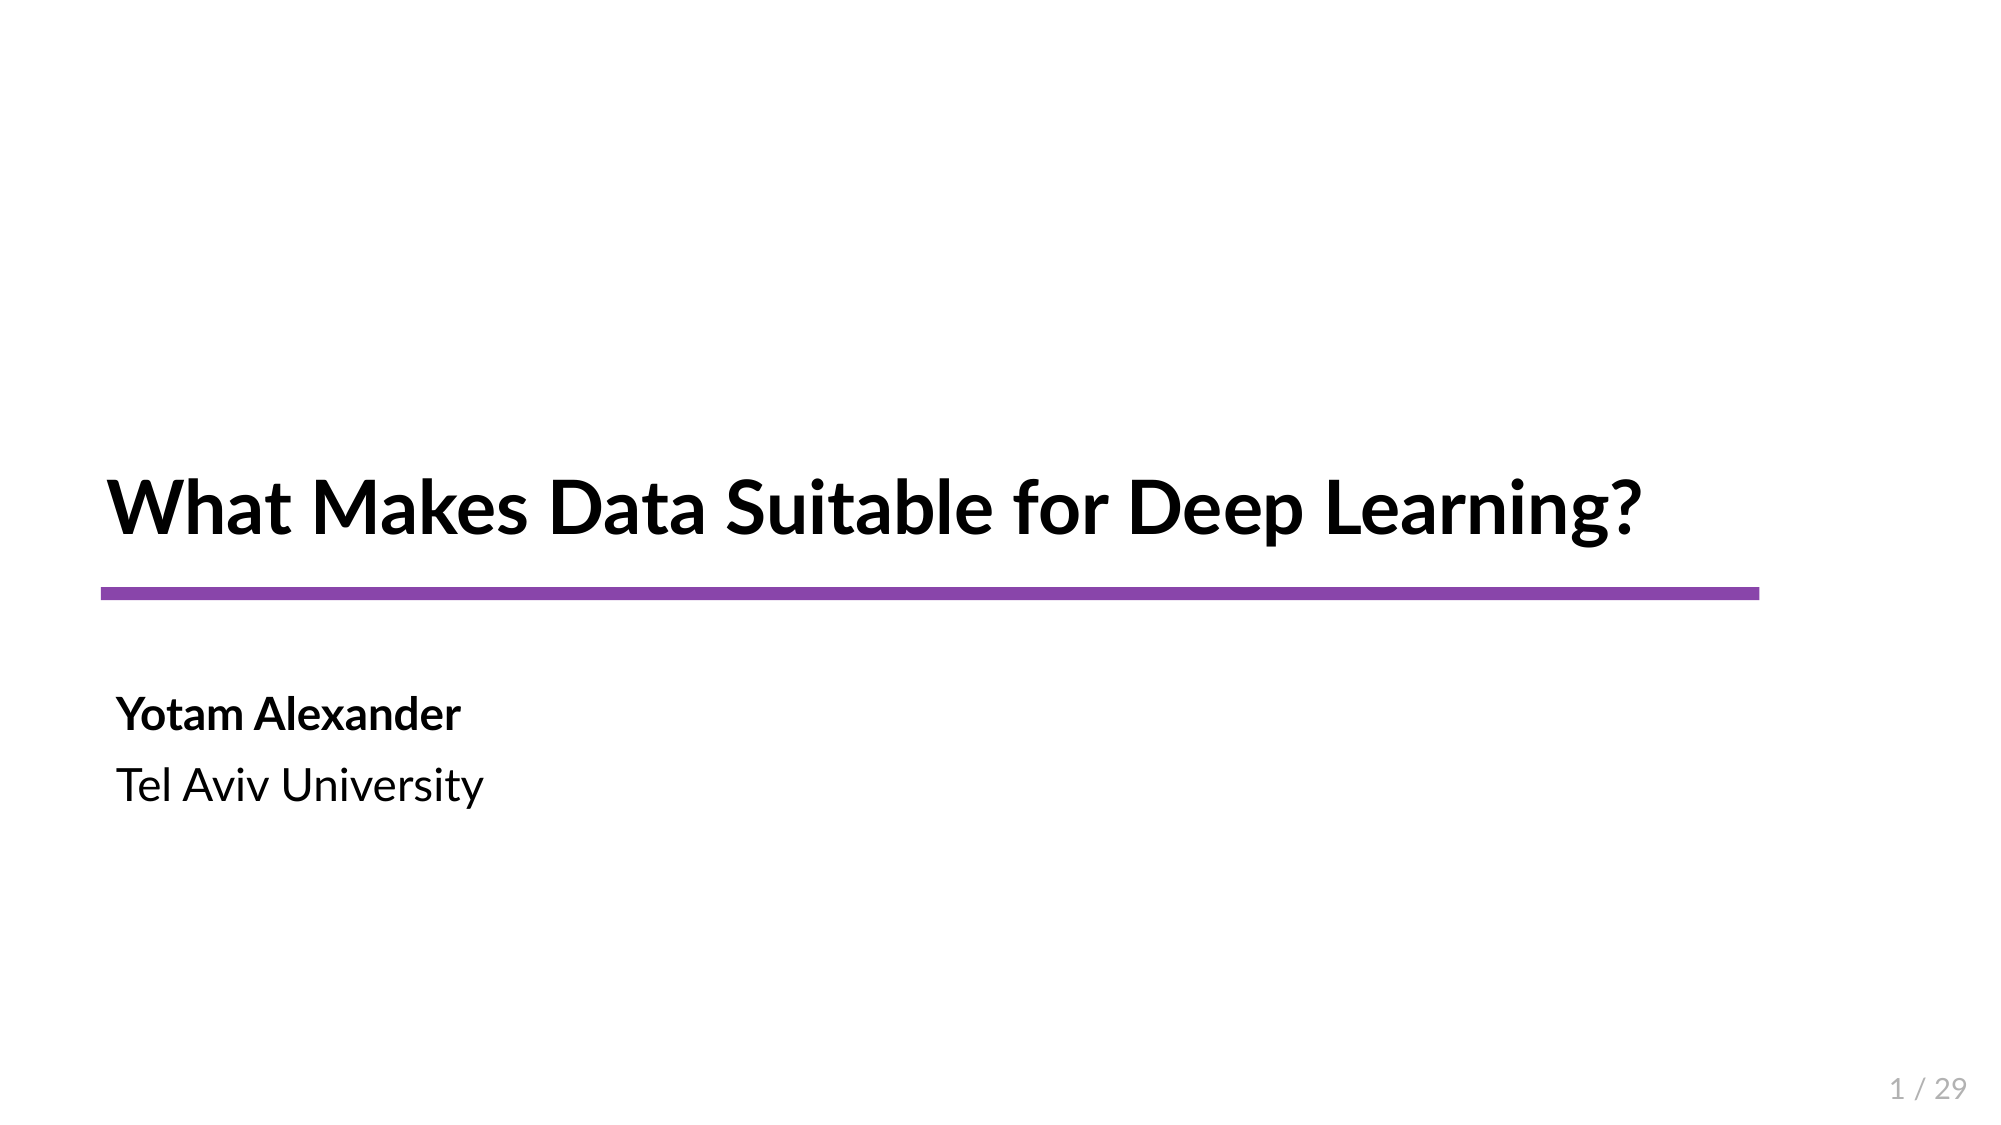

# What Makes Data Suitable for Deep Learning?

Yotam Alexander
Tel Aviv University

1 / 29